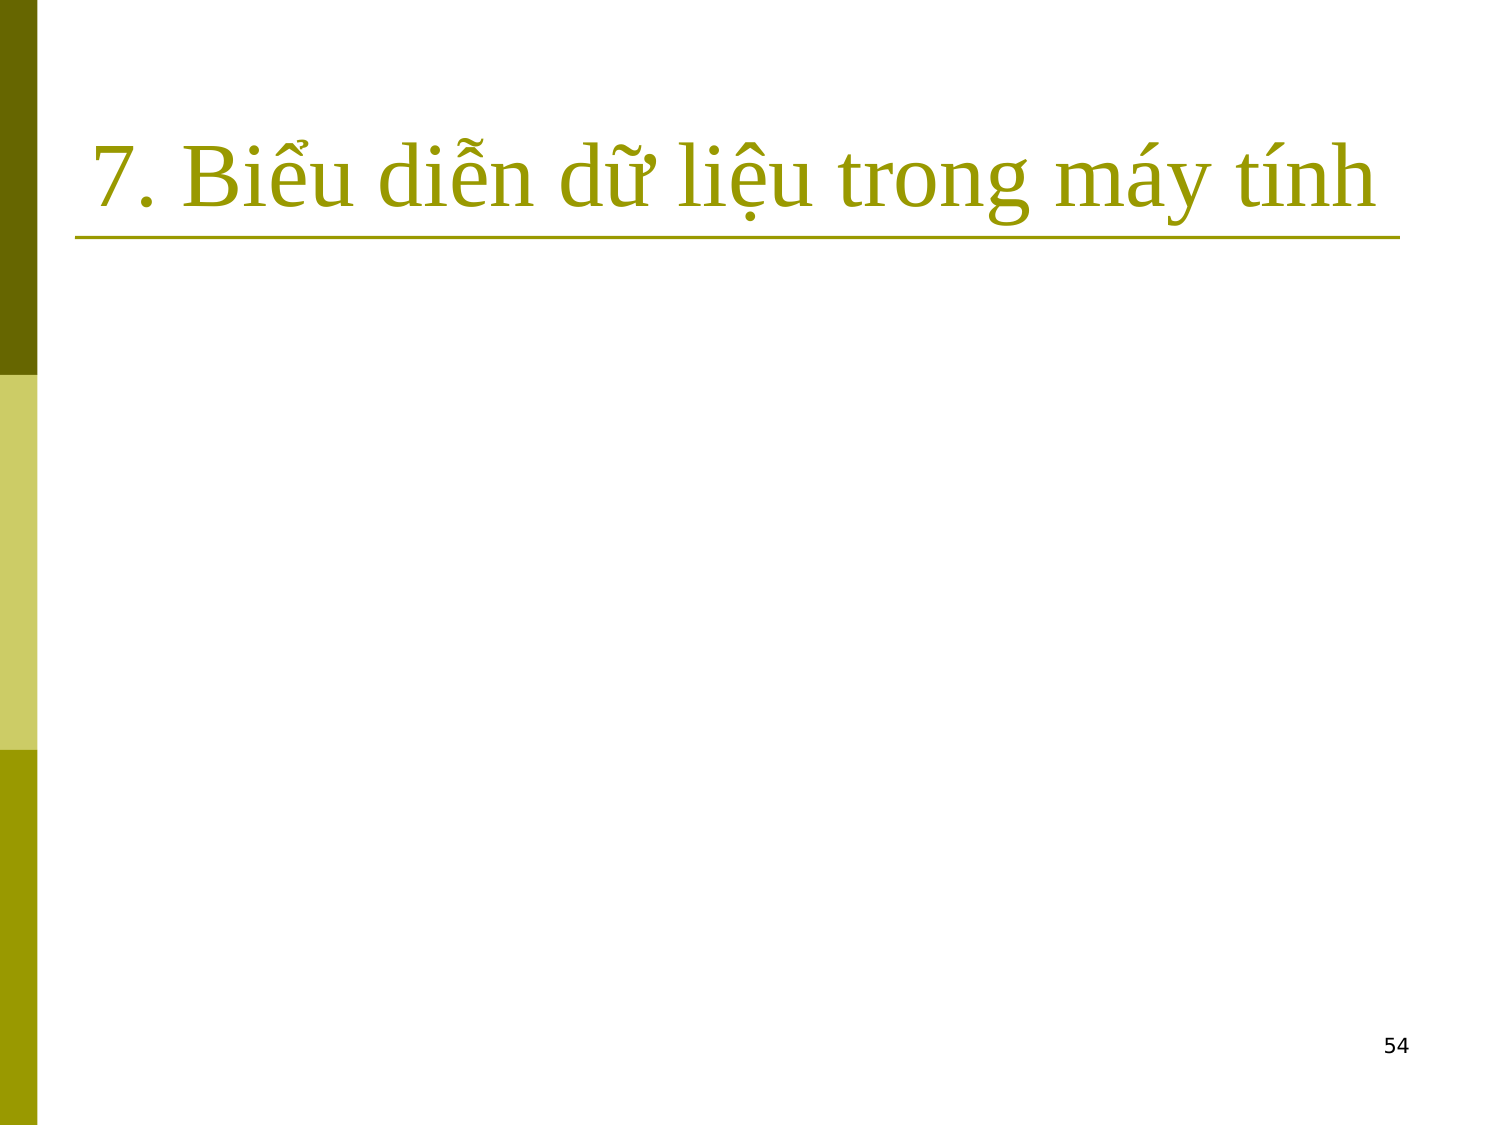

# 7. Biểu diễn dữ liệu trong máy tính

54